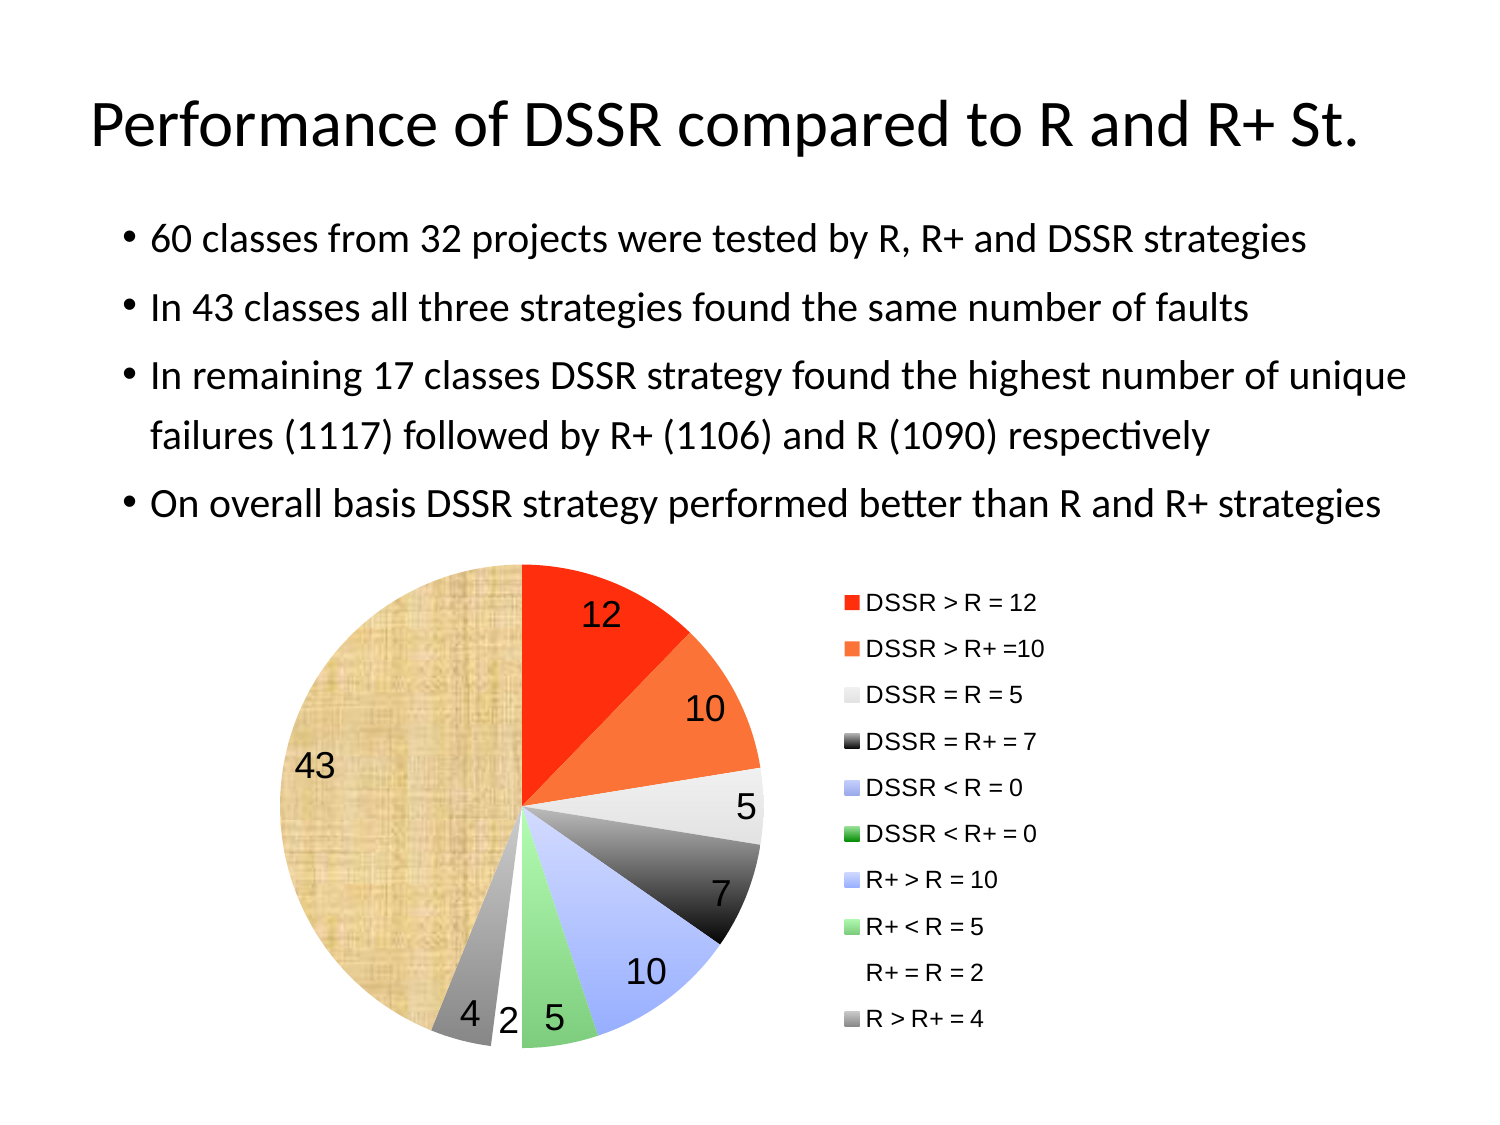

# Performance of DSSR compared to R and R+ St.
60 classes from 32 projects were tested by R, R+ and DSSR strategies
In 43 classes all three strategies found the same number of faults
In remaining 17 classes DSSR strategy found the highest number of unique failures (1117) followed by R+ (1106) and R (1090) respectively
On overall basis DSSR strategy performed better than R and R+ strategies

### Chart

| Category | Results |
|---|---|
| DSSR > R = 12 | 12.0 |
| DSSR > R+ =10 | 10.0 |
| DSSR = R = 5 | 5.0 |
| DSSR = R+ = 7 | 7.0 |
| DSSR < R = 0 | 0.0 |
| DSSR < R+ = 0 | 0.0 |
| R+ > R = 10 | 10.0 |
| R+ < R = 5 | 5.0 |
| R+ = R = 2 | 2.0 |
| R > R+ = 4 | 4.0 |
| DSSR = R = R+ = 43 | 43.0 |